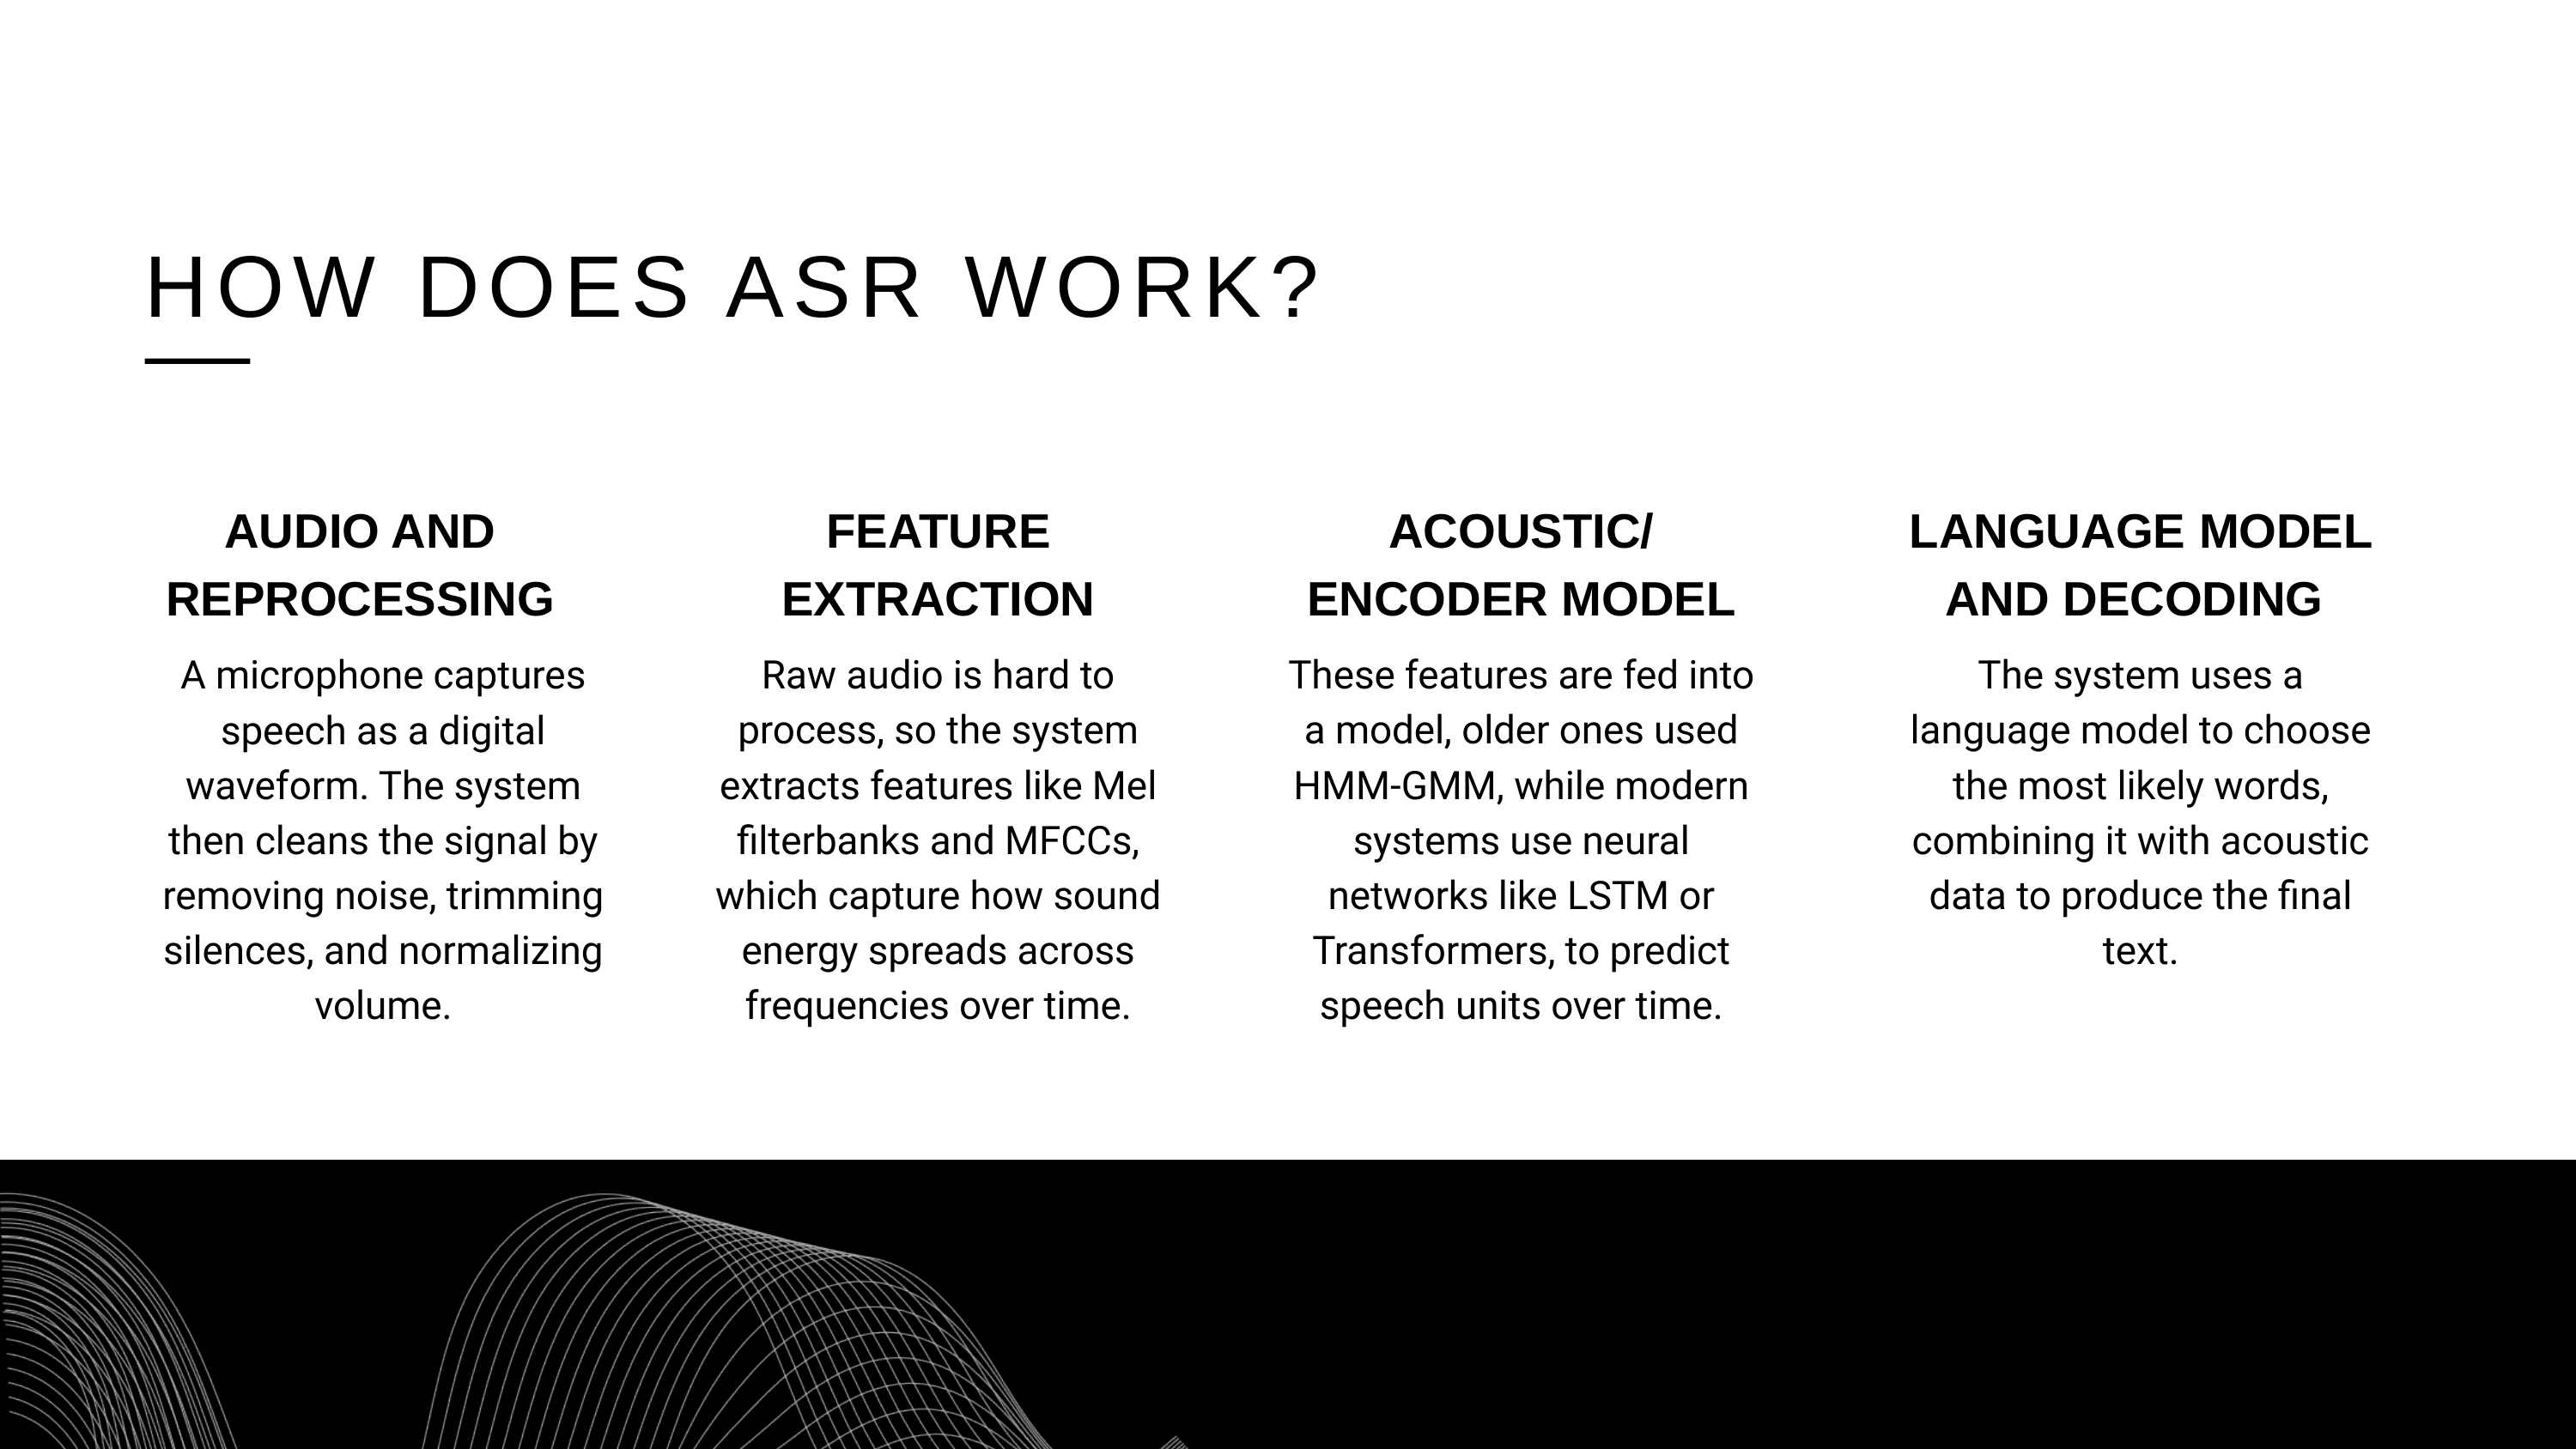

HOW DOES ASR WORK?

AUDIO AND REPROCESSING
FEATURE EXTRACTION
ACOUSTIC/ENCODER MODEL
LANGUAGE MODEL AND DECODING
A microphone captures speech as a digital waveform. The system then cleans the signal by removing noise, trimming silences, and normalizing volume.
Raw audio is hard to process, so the system extracts features like Mel filterbanks and MFCCs, which capture how sound energy spreads across frequencies over time.
These features are fed into a model, older ones used HMM-GMM, while modern systems use neural networks like LSTM or Transformers, to predict speech units over time.
The system uses a language model to choose the most likely words, combining it with acoustic data to produce the final text.